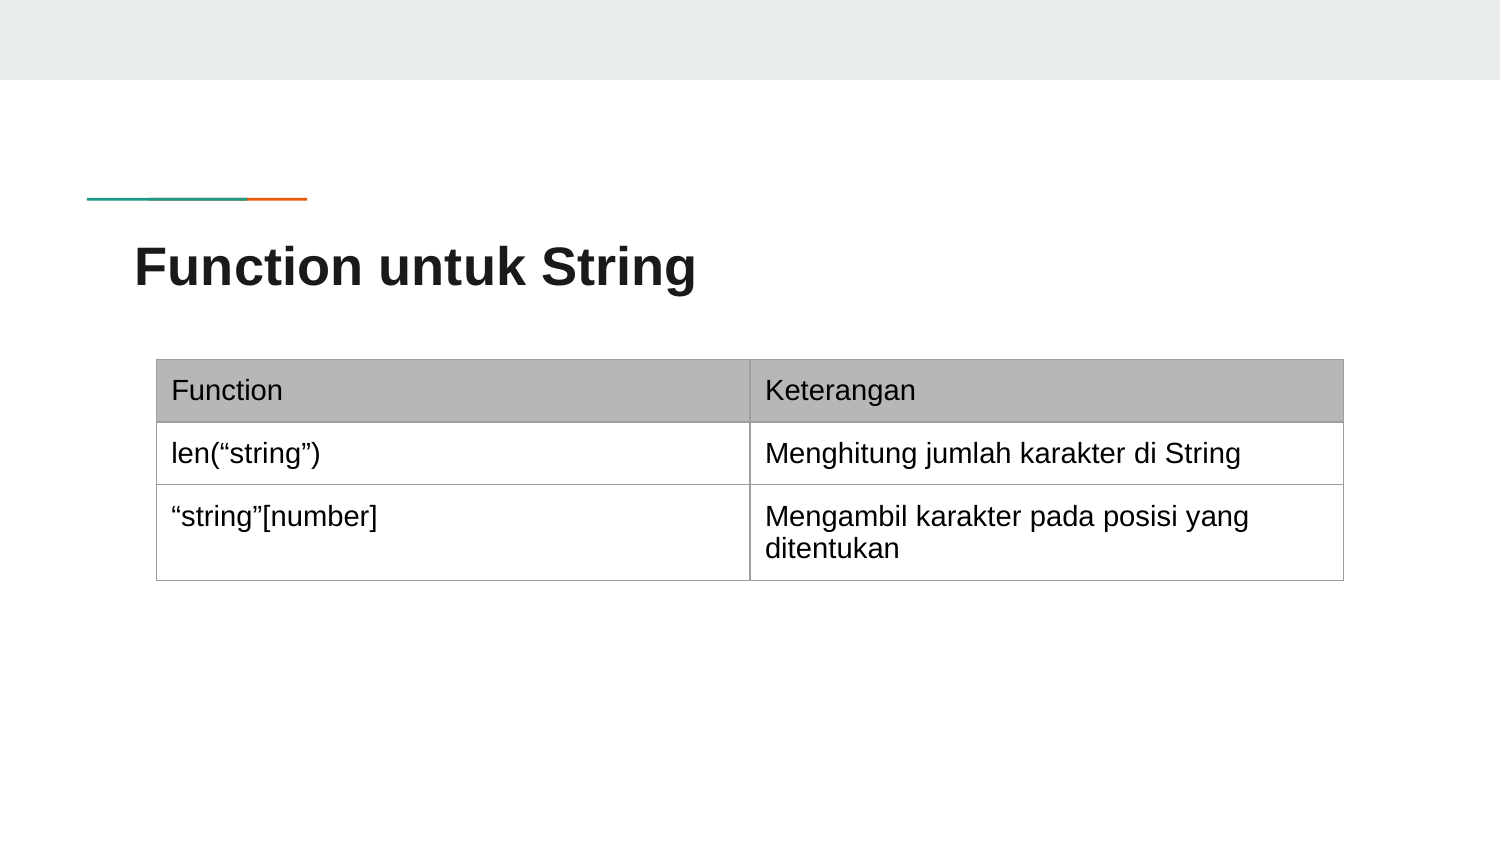

# Function untuk String
| Function | Keterangan |
| --- | --- |
| len(“string”) | Menghitung jumlah karakter di String |
| “string”[number] | Mengambil karakter pada posisi yang ditentukan |